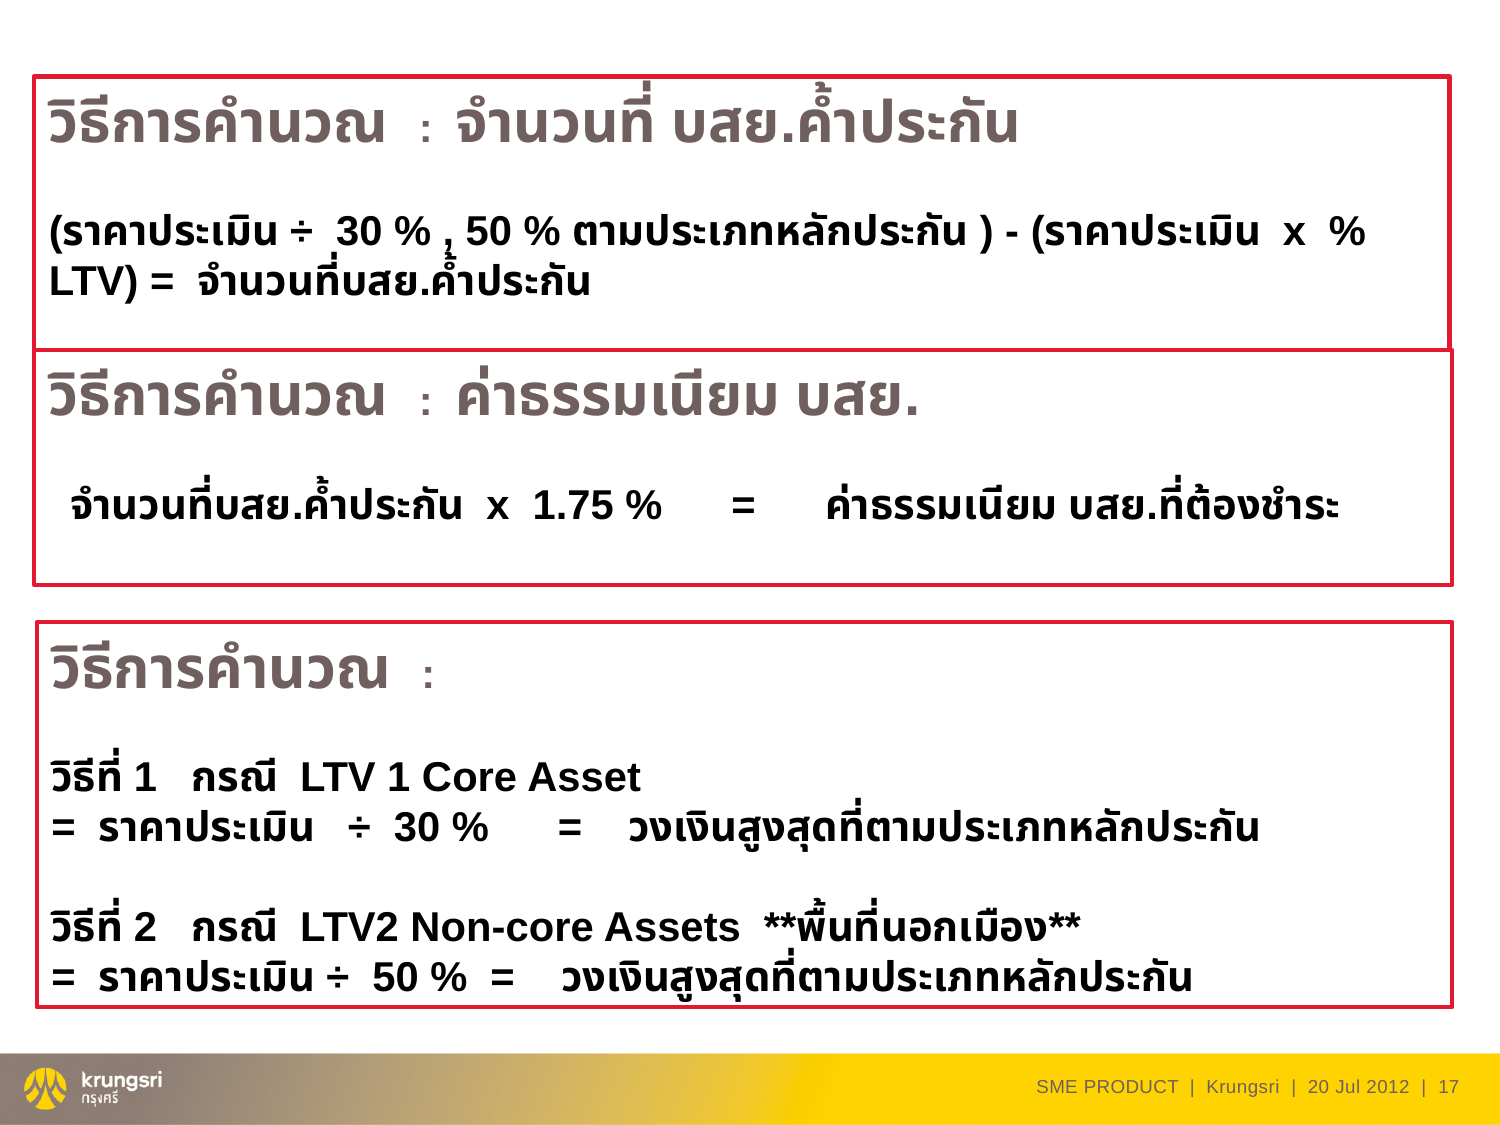

วิธีการคำนวณ  :  จำนวนที่ บสย.ค้ำประกัน

(ราคาประเมิน ÷  30 % , 50 % ตามประเภทหลักประกัน ) - (ราคาประเมิน  x  % LTV) =  จำนวนที่บสย.ค้ำประกัน

วิธีการคำนวณ  :  ค่าธรรมเนียม บสย.

  จำนวนที่บสย.ค้ำประกัน  x  1.75 %      =      ค่าธรรมเนียม บสย.ที่ต้องชำระ

วิธีการคำนวณ  : วงเงินสูงสุดที่ตามประเภทหลักประกัน

วิธีที่ 1   กรณี  LTV 1 Core Asset
=  ราคาประเมิน   ÷  30 %      =    วงเงินสูงสุดที่ตามประเภทหลักประกัน

วิธีที่ 2   กรณี  LTV2 Non-core Assets  **พื้นที่นอกเมือง**
=  ราคาประเมิน ÷  50 %  =    วงเงินสูงสุดที่ตามประเภทหลักประกัน
SME PRODUCT  |  Krungsri  |  20 Jul 2012  |
17